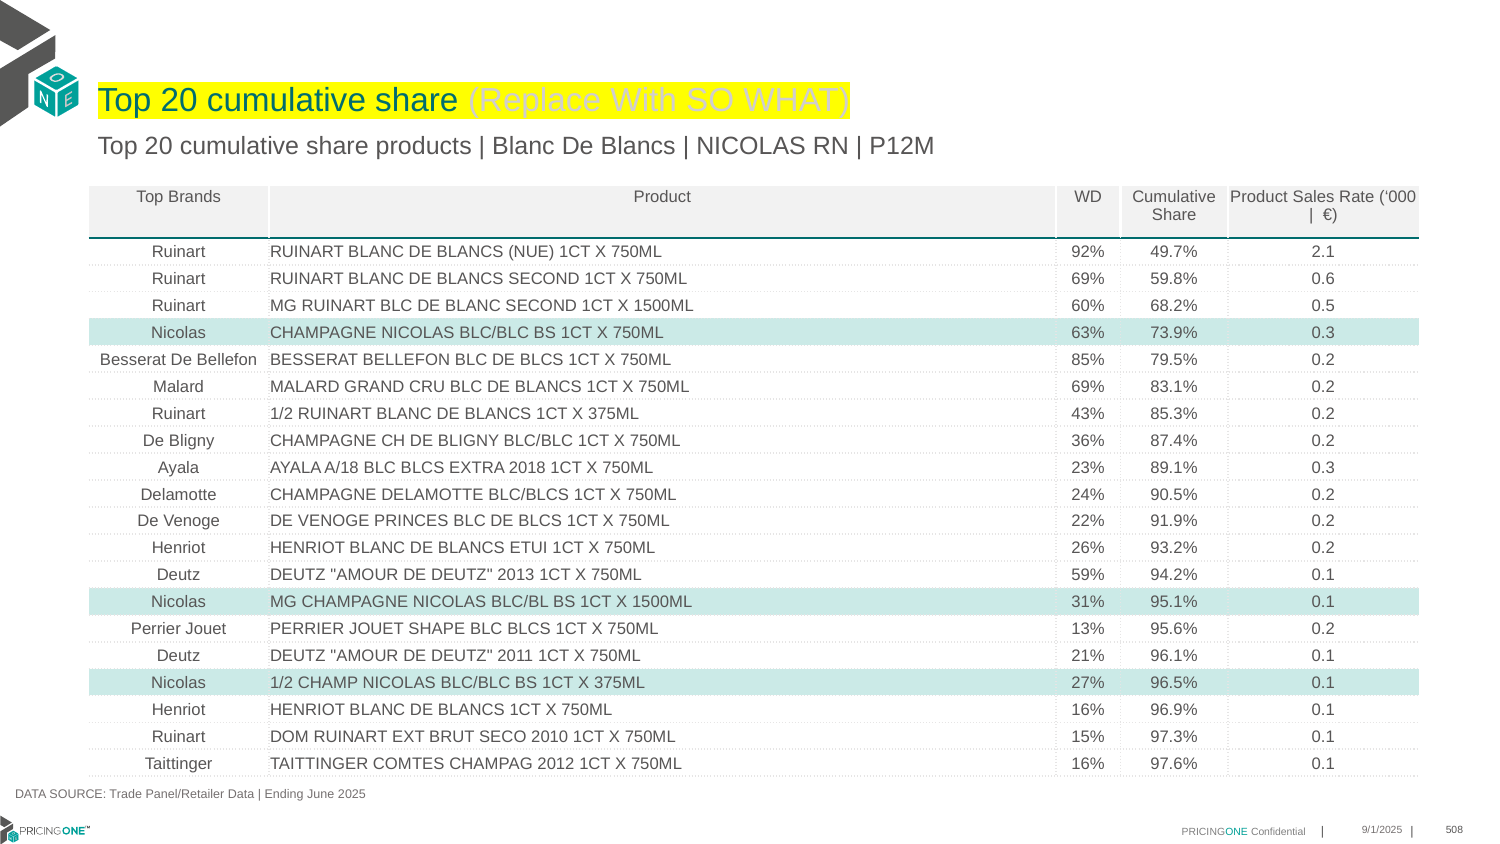

# Top 20 cumulative share (Replace With SO WHAT)
Top 20 cumulative share products | Blanc De Blancs | NICOLAS RN | P12M
| Top Brands | Product | WD | Cumulative Share | Product Sales Rate (‘000 | €) |
| --- | --- | --- | --- | --- |
| Ruinart | RUINART BLANC DE BLANCS (NUE) 1CT X 750ML | 92% | 49.7% | 2.1 |
| Ruinart | RUINART BLANC DE BLANCS SECOND 1CT X 750ML | 69% | 59.8% | 0.6 |
| Ruinart | MG RUINART BLC DE BLANC SECOND 1CT X 1500ML | 60% | 68.2% | 0.5 |
| Nicolas | CHAMPAGNE NICOLAS BLC/BLC BS 1CT X 750ML | 63% | 73.9% | 0.3 |
| Besserat De Bellefon | BESSERAT BELLEFON BLC DE BLCS 1CT X 750ML | 85% | 79.5% | 0.2 |
| Malard | MALARD GRAND CRU BLC DE BLANCS 1CT X 750ML | 69% | 83.1% | 0.2 |
| Ruinart | 1/2 RUINART BLANC DE BLANCS 1CT X 375ML | 43% | 85.3% | 0.2 |
| De Bligny | CHAMPAGNE CH DE BLIGNY BLC/BLC 1CT X 750ML | 36% | 87.4% | 0.2 |
| Ayala | AYALA A/18 BLC BLCS EXTRA 2018 1CT X 750ML | 23% | 89.1% | 0.3 |
| Delamotte | CHAMPAGNE DELAMOTTE BLC/BLCS 1CT X 750ML | 24% | 90.5% | 0.2 |
| De Venoge | DE VENOGE PRINCES BLC DE BLCS 1CT X 750ML | 22% | 91.9% | 0.2 |
| Henriot | HENRIOT BLANC DE BLANCS ETUI 1CT X 750ML | 26% | 93.2% | 0.2 |
| Deutz | DEUTZ "AMOUR DE DEUTZ" 2013 1CT X 750ML | 59% | 94.2% | 0.1 |
| Nicolas | MG CHAMPAGNE NICOLAS BLC/BL BS 1CT X 1500ML | 31% | 95.1% | 0.1 |
| Perrier Jouet | PERRIER JOUET SHAPE BLC BLCS 1CT X 750ML | 13% | 95.6% | 0.2 |
| Deutz | DEUTZ "AMOUR DE DEUTZ" 2011 1CT X 750ML | 21% | 96.1% | 0.1 |
| Nicolas | 1/2 CHAMP NICOLAS BLC/BLC BS 1CT X 375ML | 27% | 96.5% | 0.1 |
| Henriot | HENRIOT BLANC DE BLANCS 1CT X 750ML | 16% | 96.9% | 0.1 |
| Ruinart | DOM RUINART EXT BRUT SECO 2010 1CT X 750ML | 15% | 97.3% | 0.1 |
| Taittinger | TAITTINGER COMTES CHAMPAG 2012 1CT X 750ML | 16% | 97.6% | 0.1 |
DATA SOURCE: Trade Panel/Retailer Data | Ending June 2025

9/1/2025
508